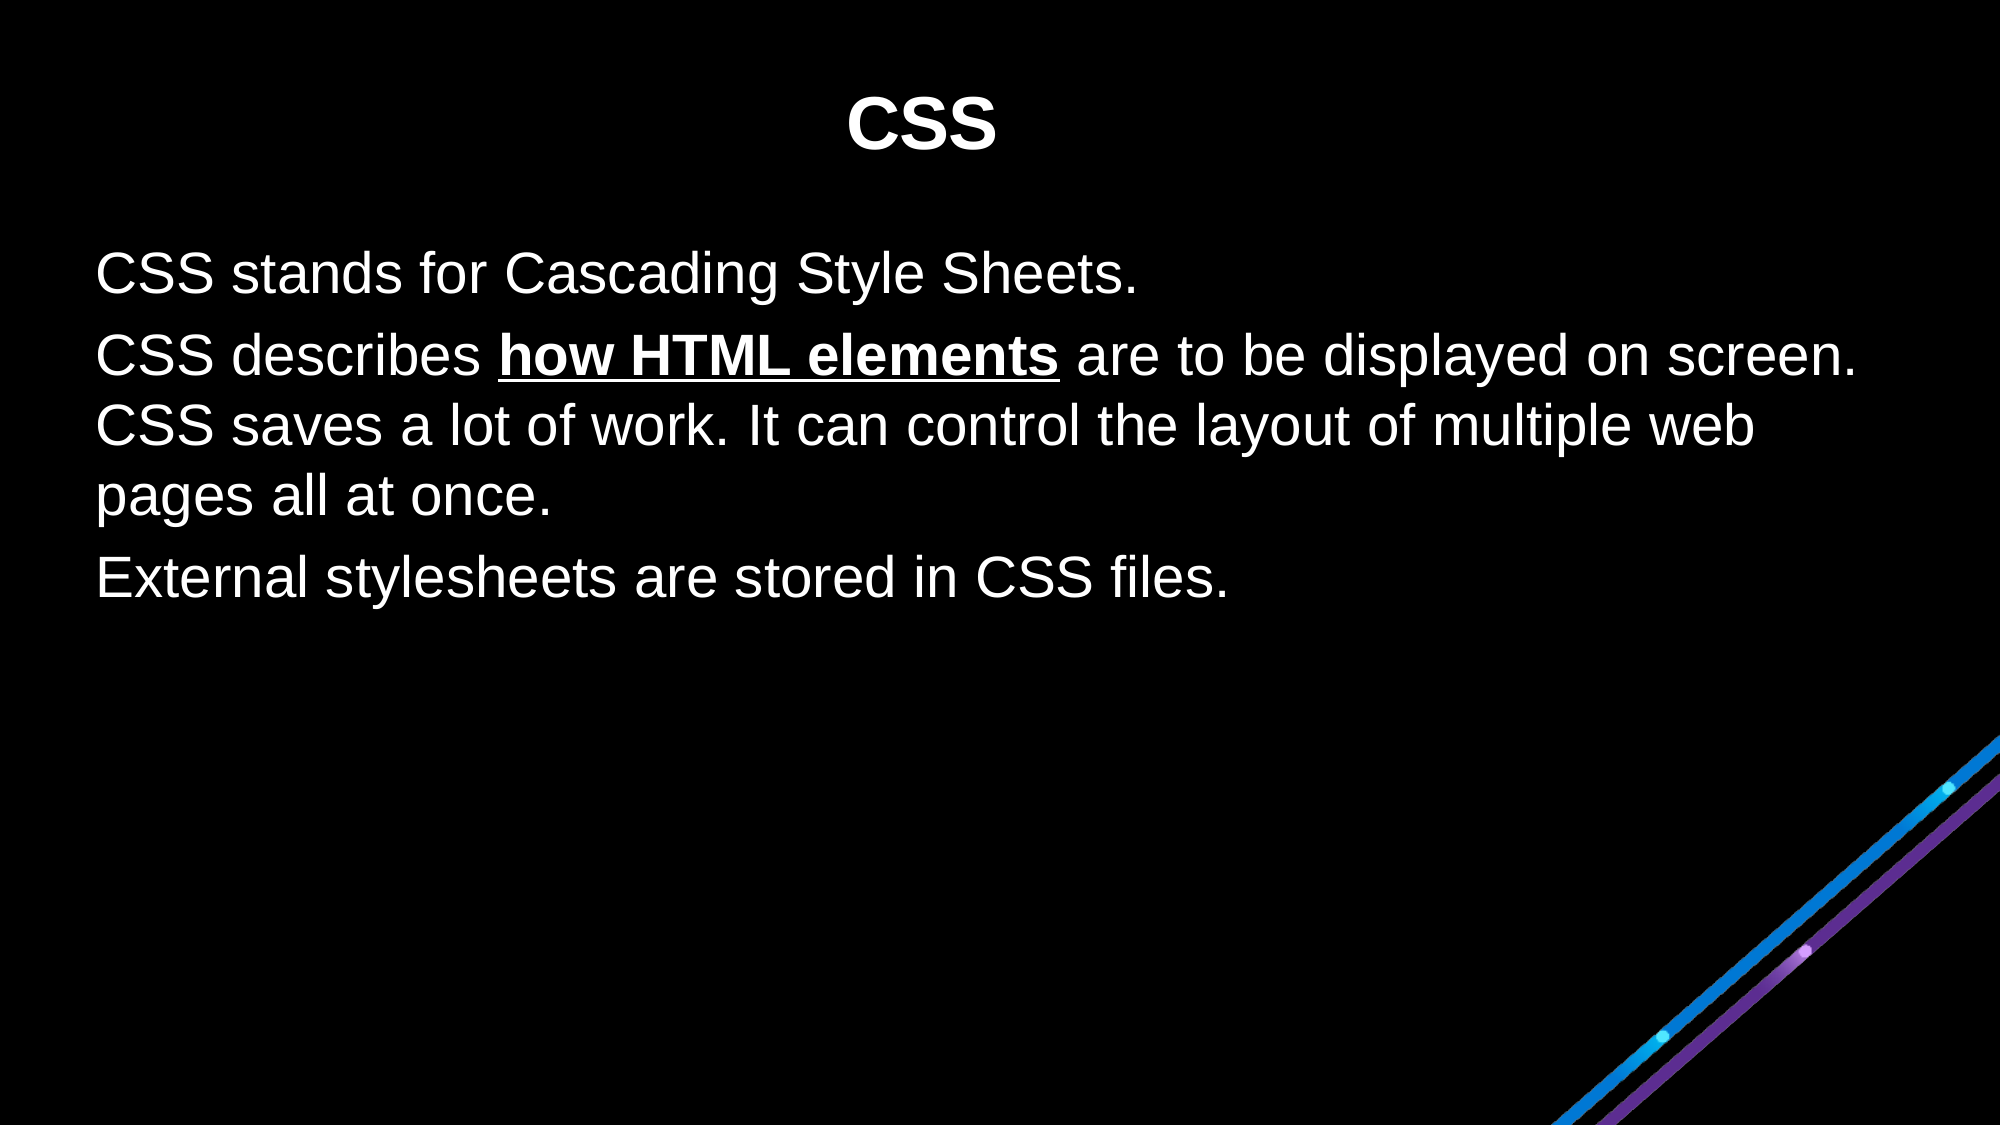

# CSS
CSS stands for Cascading Style Sheets.
CSS describes how HTML elements are to be displayed on screen. CSS saves a lot of work. It can control the layout of multiple web pages all at once.
External stylesheets are stored in CSS files.